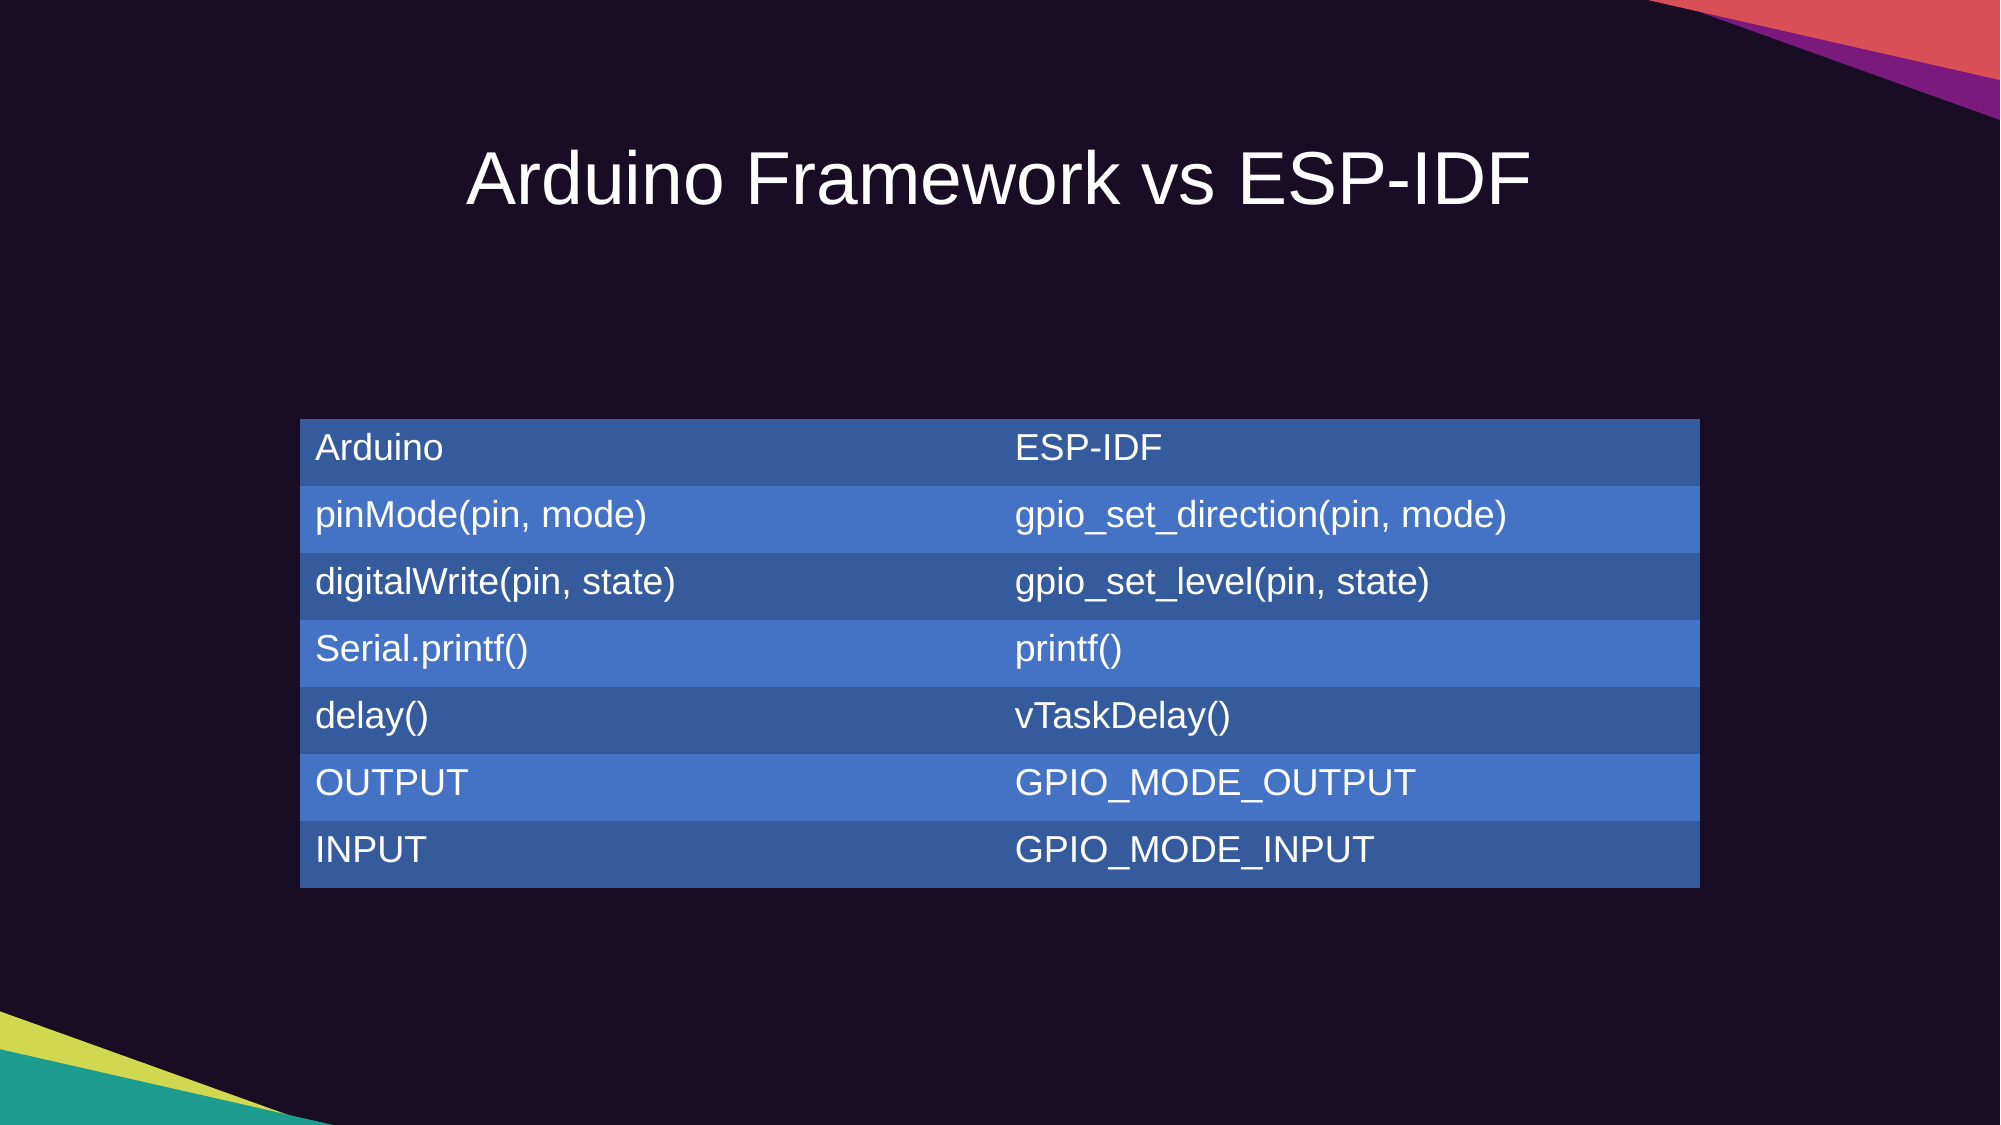

Arduino Framework vs ESP-IDF
| Arduino | ESP-IDF |
| --- | --- |
| pinMode(pin, mode) | gpio\_set\_direction(pin, mode) |
| digitalWrite(pin, state) | gpio\_set\_level(pin, state) |
| Serial.printf() | printf() |
| delay() | vTaskDelay() |
| OUTPUT | GPIO\_MODE\_OUTPUT |
| INPUT | GPIO\_MODE\_INPUT |